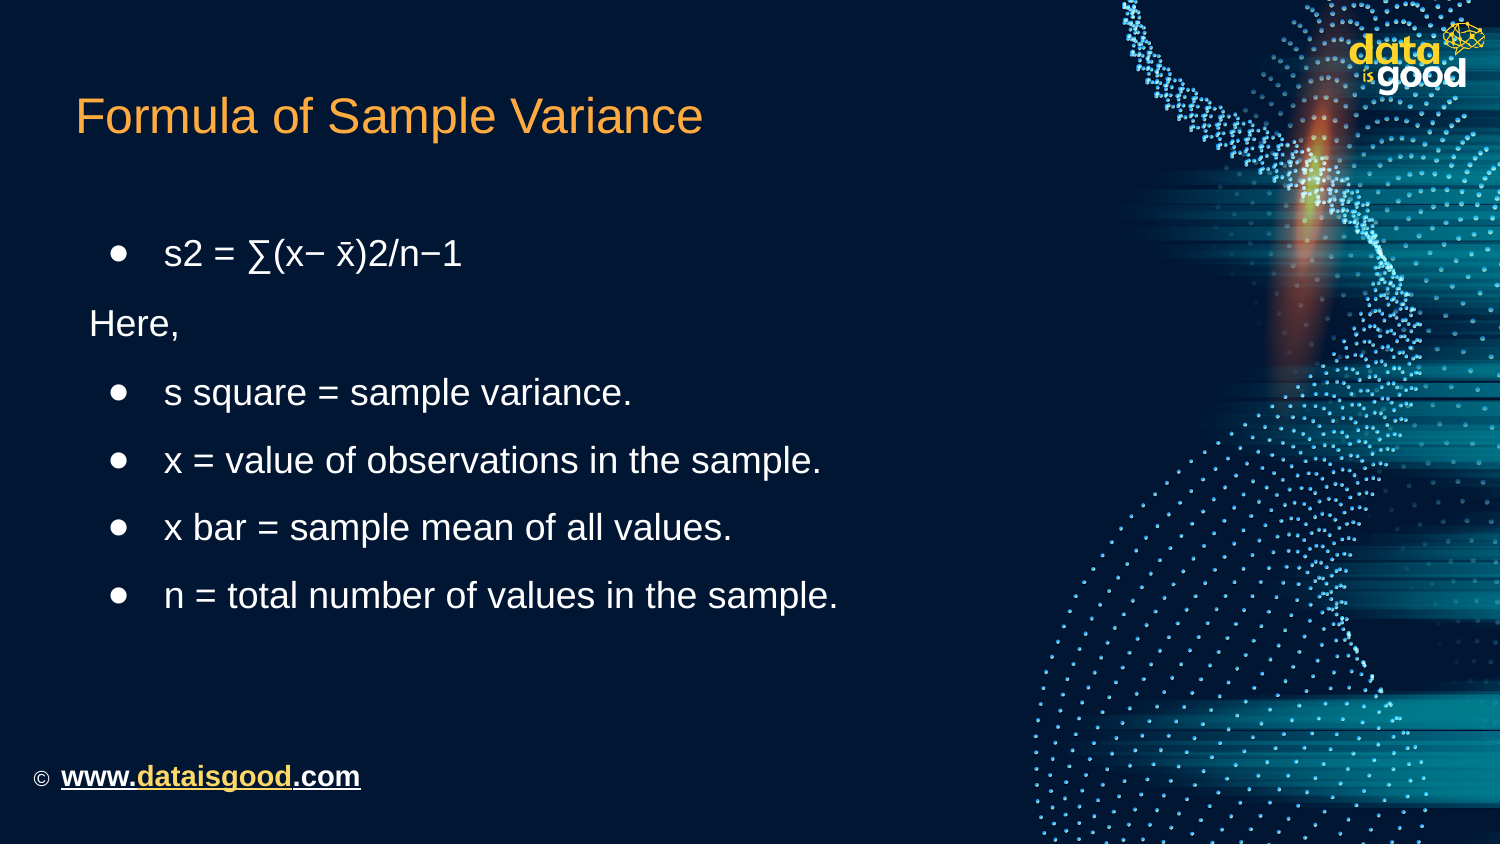

# Formula of Sample Variance
s2 = ∑(x− x̄)2/n−1
Here,
s square = sample variance.
x = value of observations in the sample.
x bar = sample mean of all values.
n = total number of values in the sample.